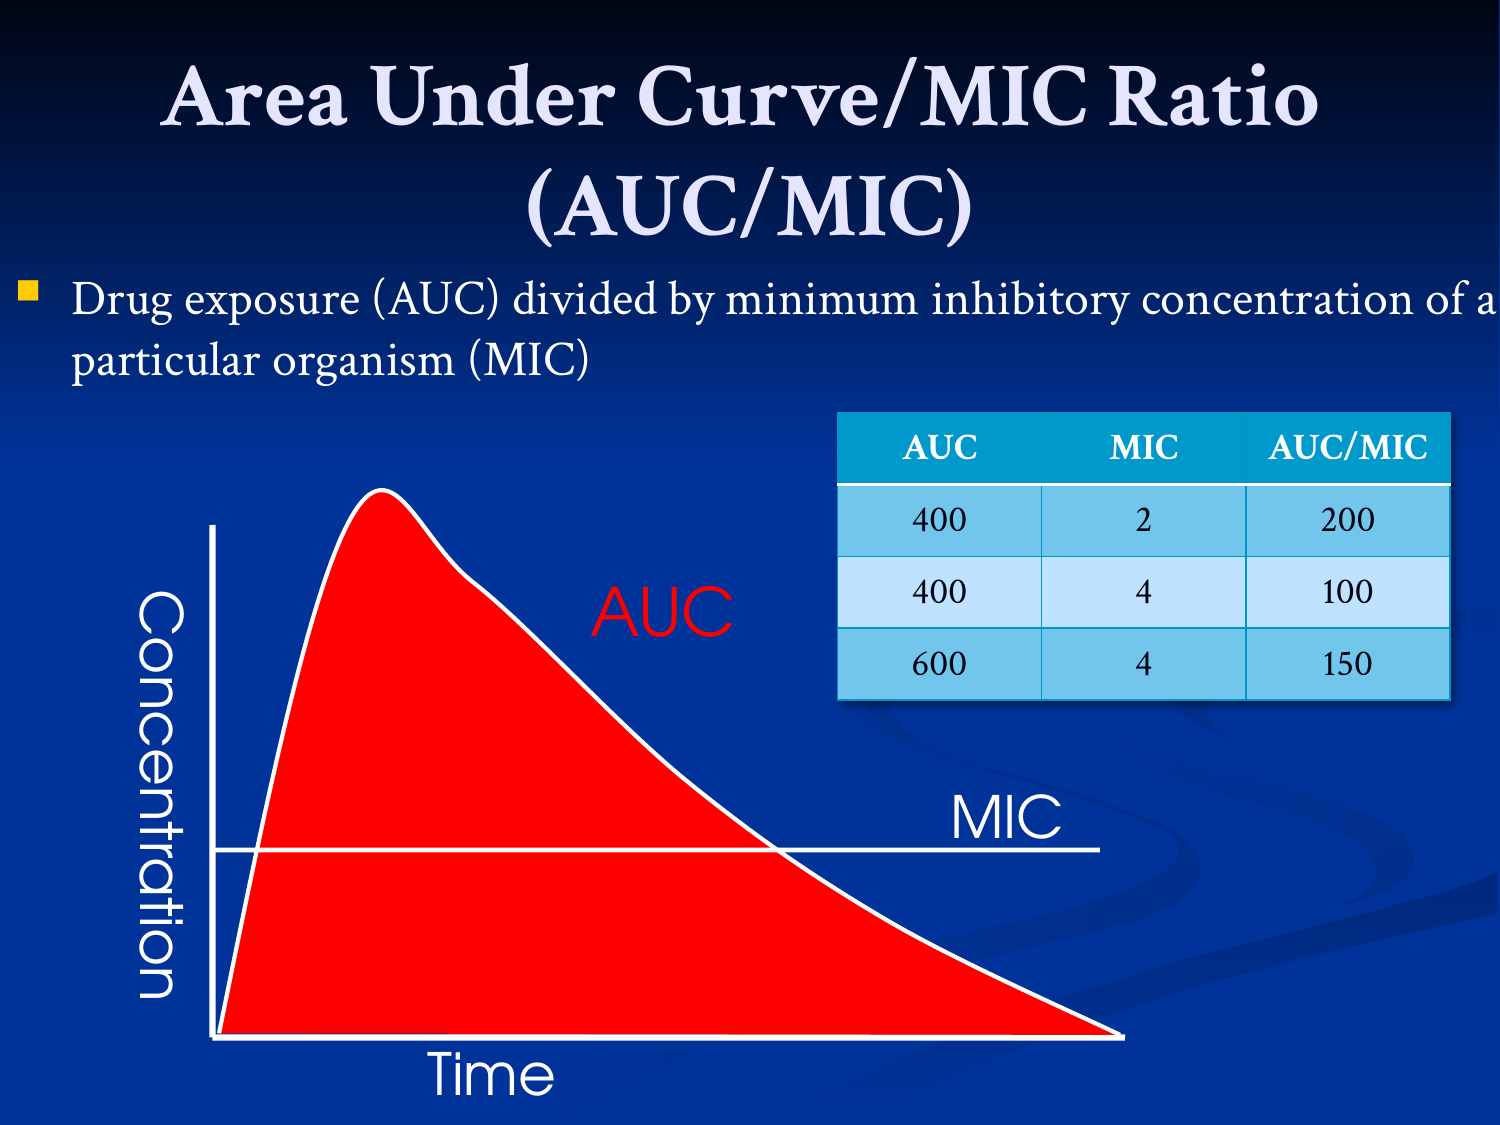

# Area Under Curve/MIC Ratio (AUC/MIC)

Drug exposure (AUC) divided by minimum inhibitory concentration of a particular organism (MIC)

| AUC | MIC | AUC/MIC |
| --- | --- | --- |
| 400 | 2 | 200 |
| 400 | 4 | 100 |
| 600 | 4 | 150 |

AUC
Concentration
MIC

Time